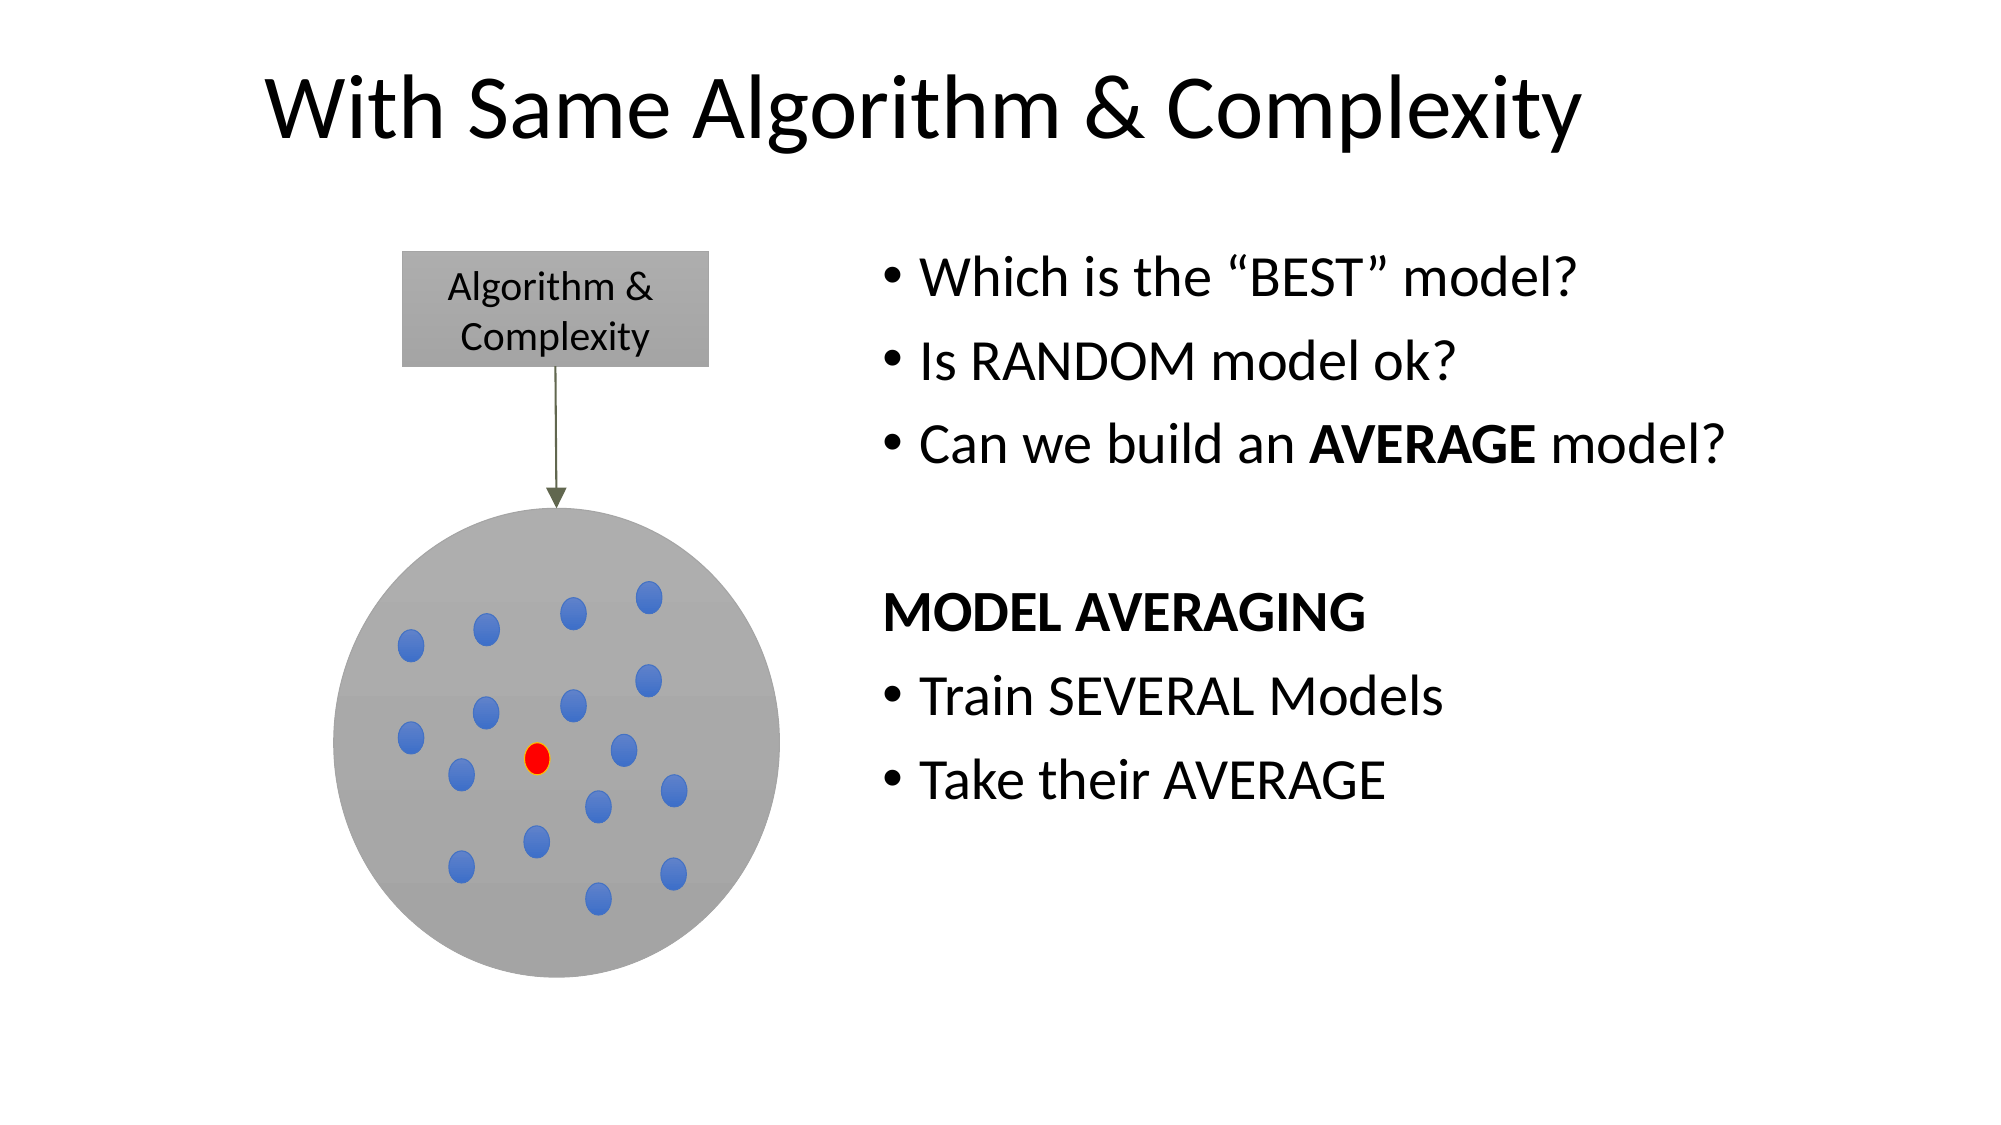

# With Same Algorithm & Complexity
Which is the “BEST” model?
Is RANDOM model ok?
Can we build an AVERAGE model?

MODEL AVERAGING
Train SEVERAL Models
Take their AVERAGE
Algorithm &
Complexity